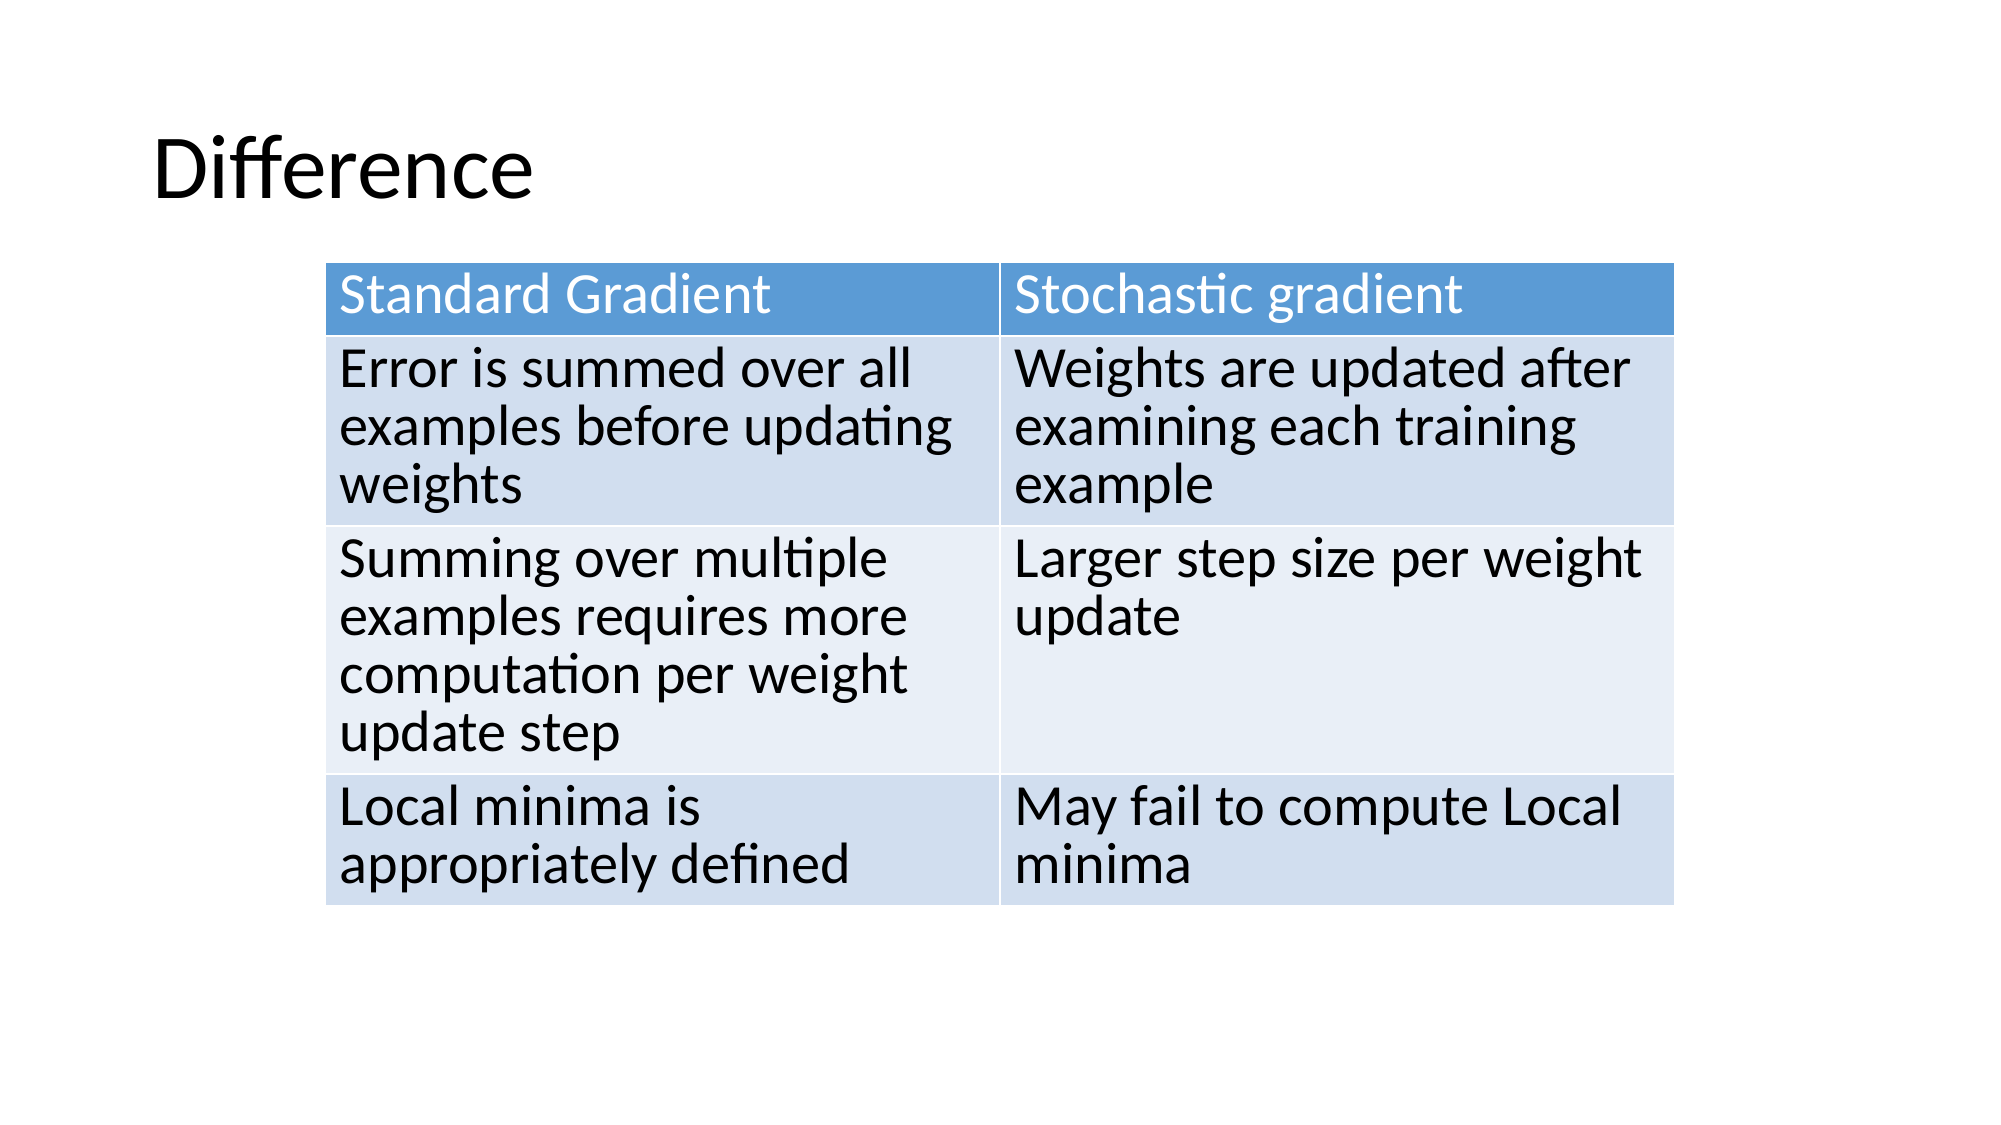

# Difference
| Standard Gradient | Stochastic gradient |
| --- | --- |
| Error is summed over all examples before updating weights | Weights are updated after examining each training example |
| Summing over multiple examples requires more computation per weight update step | Larger step size per weight update |
| Local minima is appropriately defined | May fail to compute Local minima |